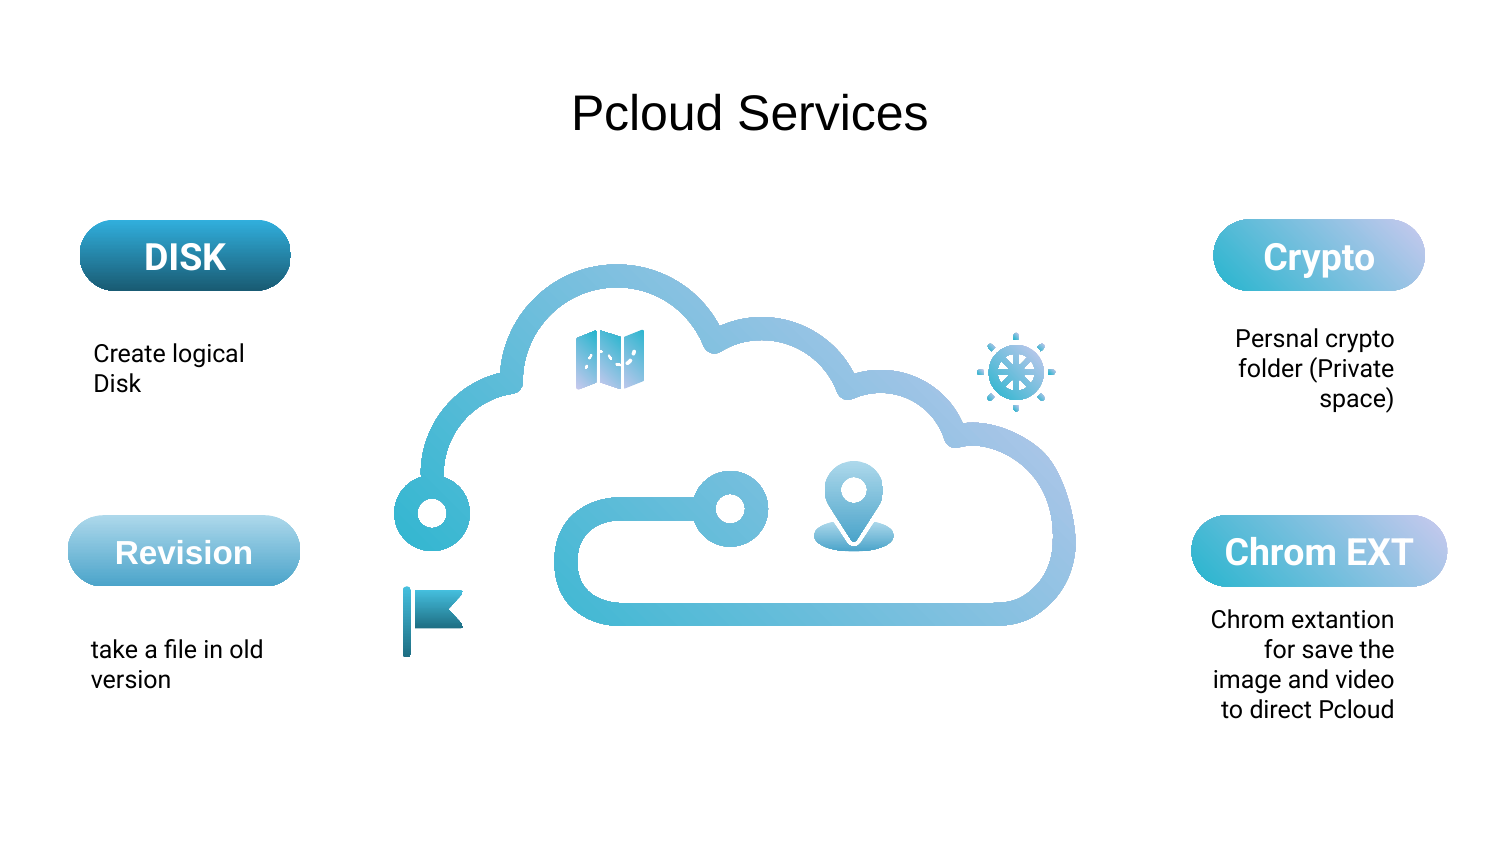

# Pcloud Services
DISK
Crypto

Create logical Disk
Persnal crypto folder (Private space)

Revision
Chrom EXT

take a file in old version
Chrom extantion for save the image and video to direct Pcloud